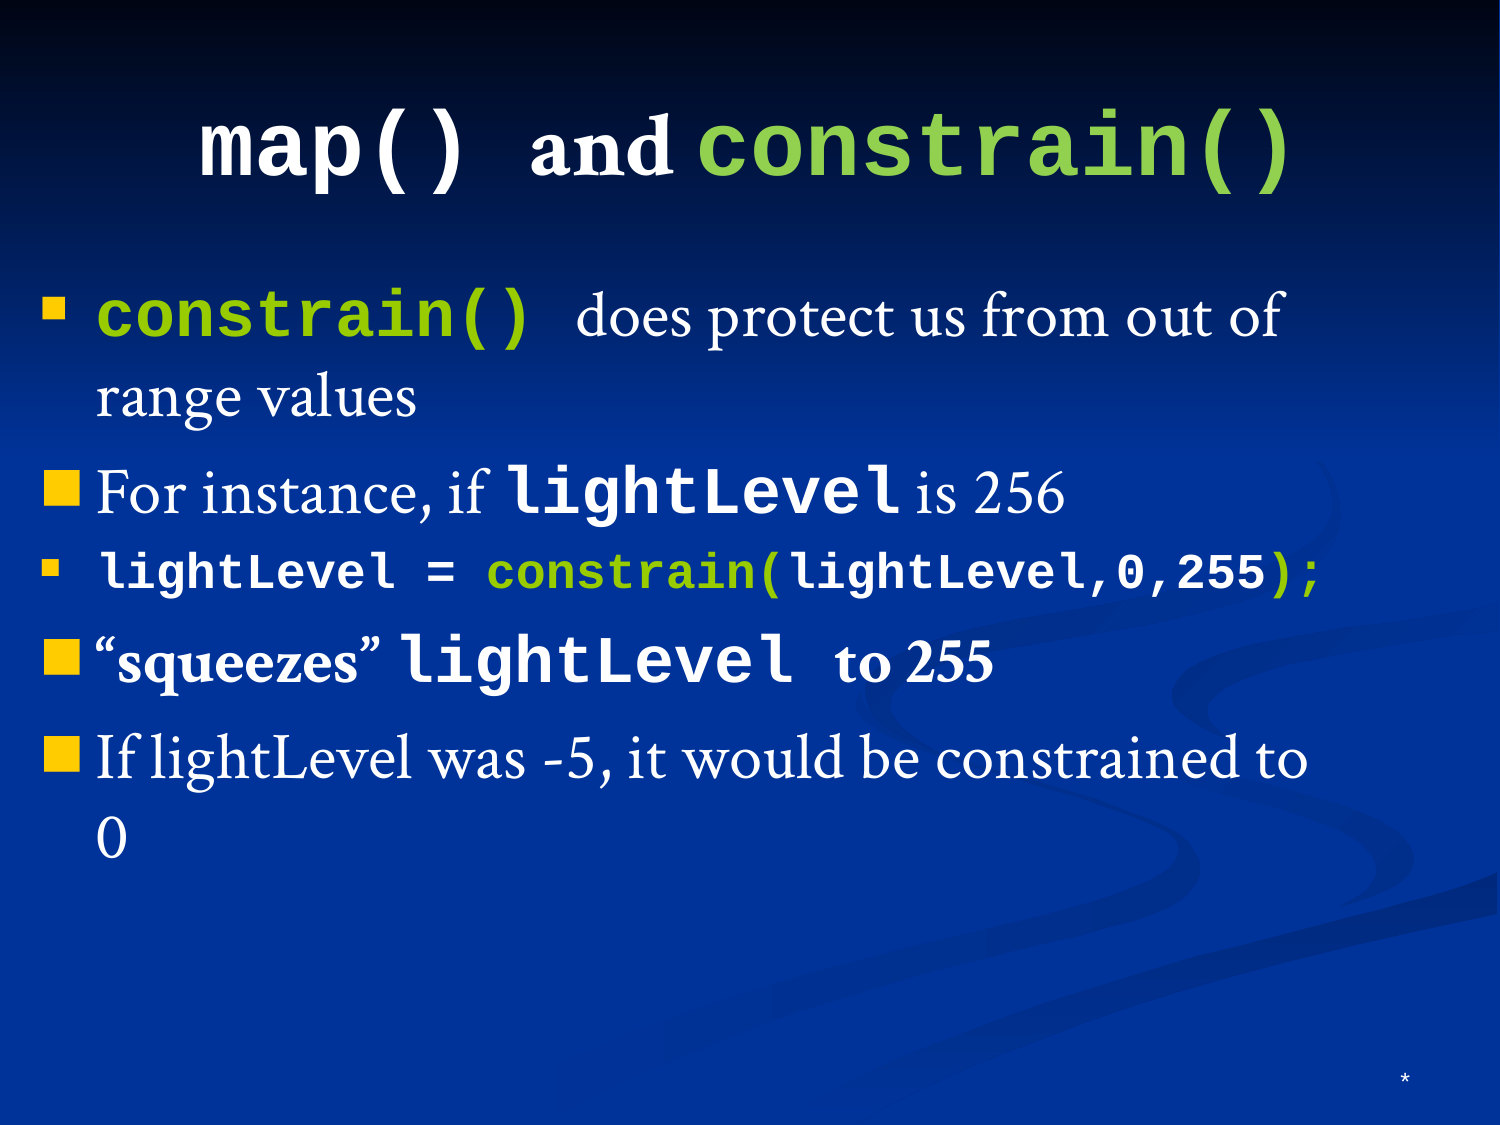

map() and constrain()
constrain() does protect us from out of range values
For instance, if lightLevel is 256
lightLevel = constrain(lightLevel,0,255);
“squeezes” lightLevel to 255
If lightLevel was -5, it would be constrained to 0

*